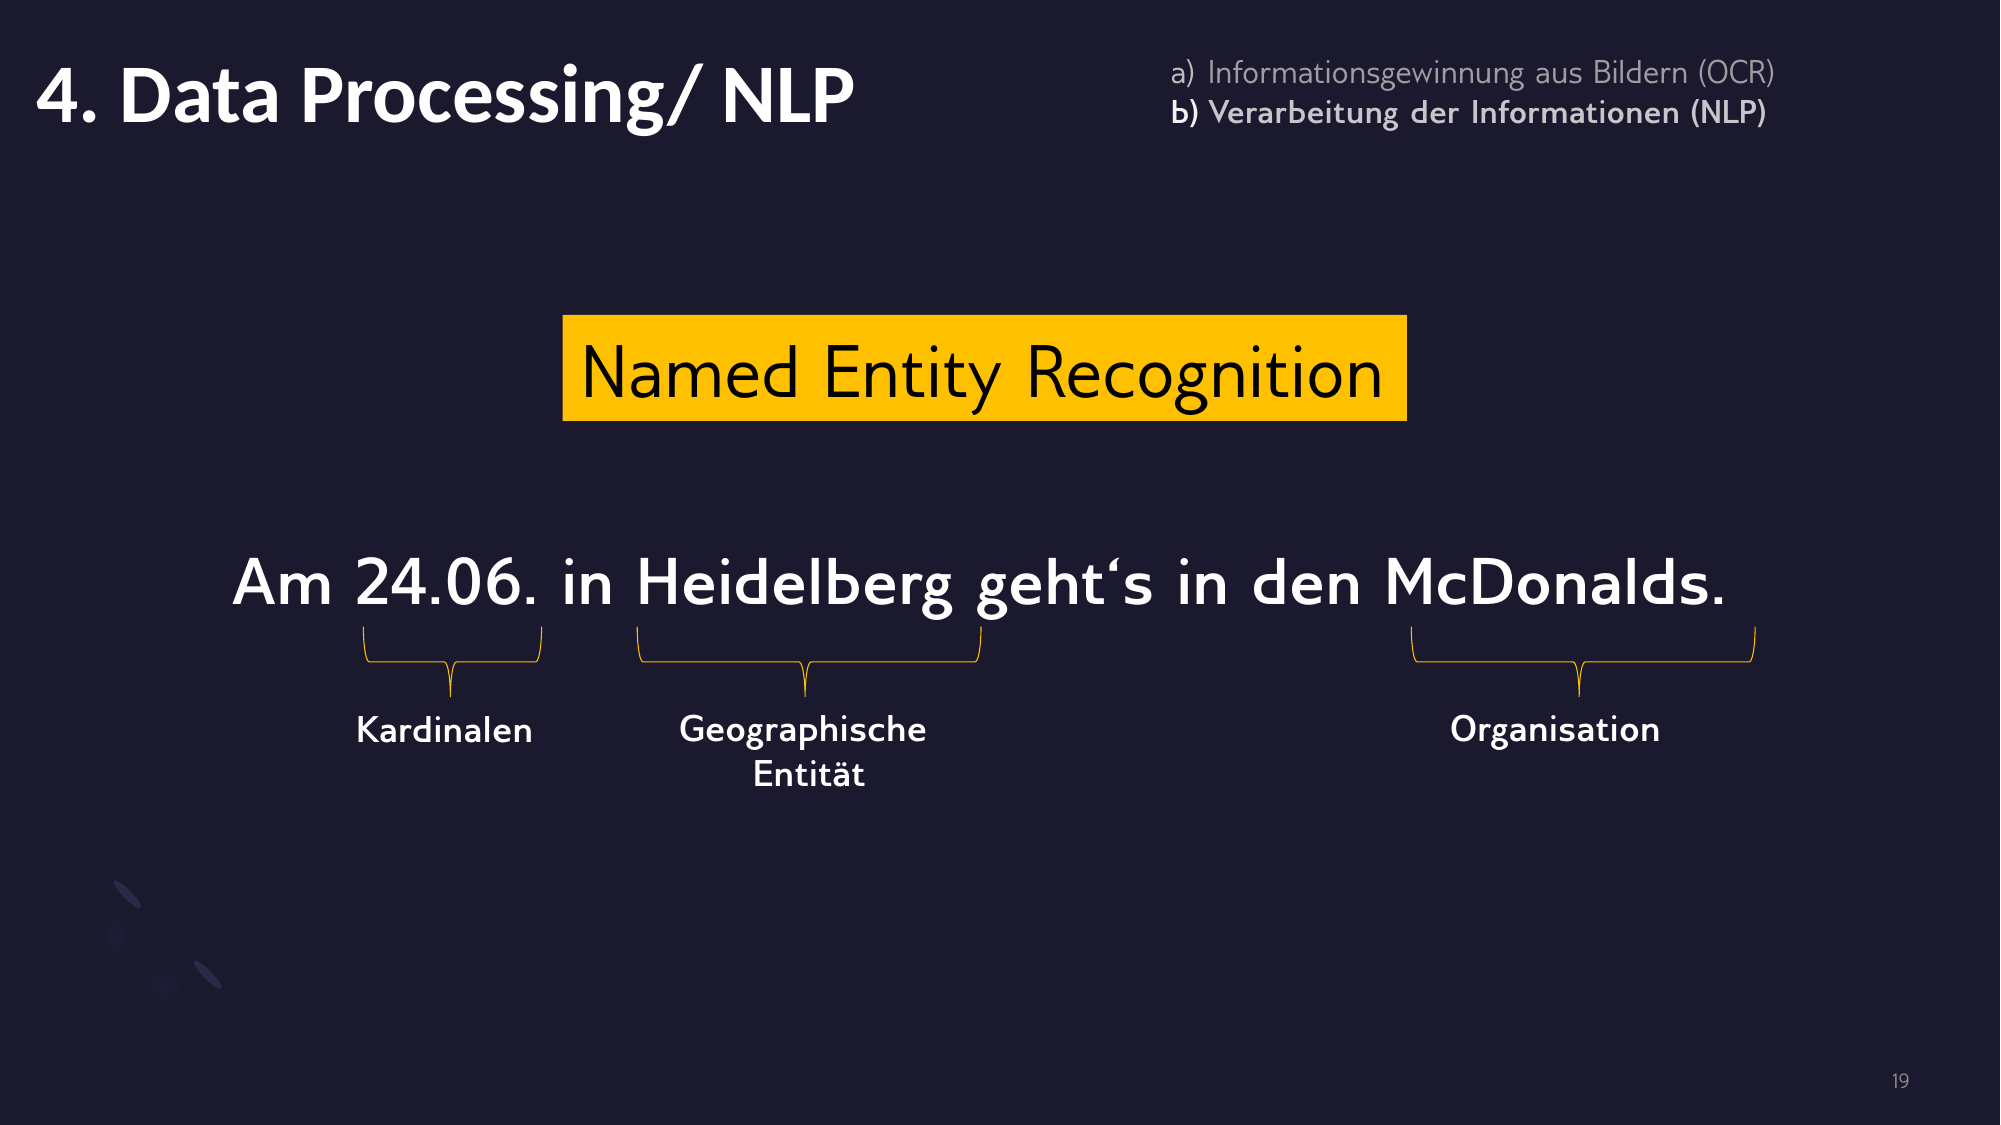

4. Data Processing/ NLP
Informationsgewinnung aus Bildern (OCR)
Verarbeitung der Informationen (NLP)

Named Entity Recognition

Am 24.06. in Heidelberg geht‘s in den McDonalds.

Geographische
Entität
Organisation
Kardinalen
19